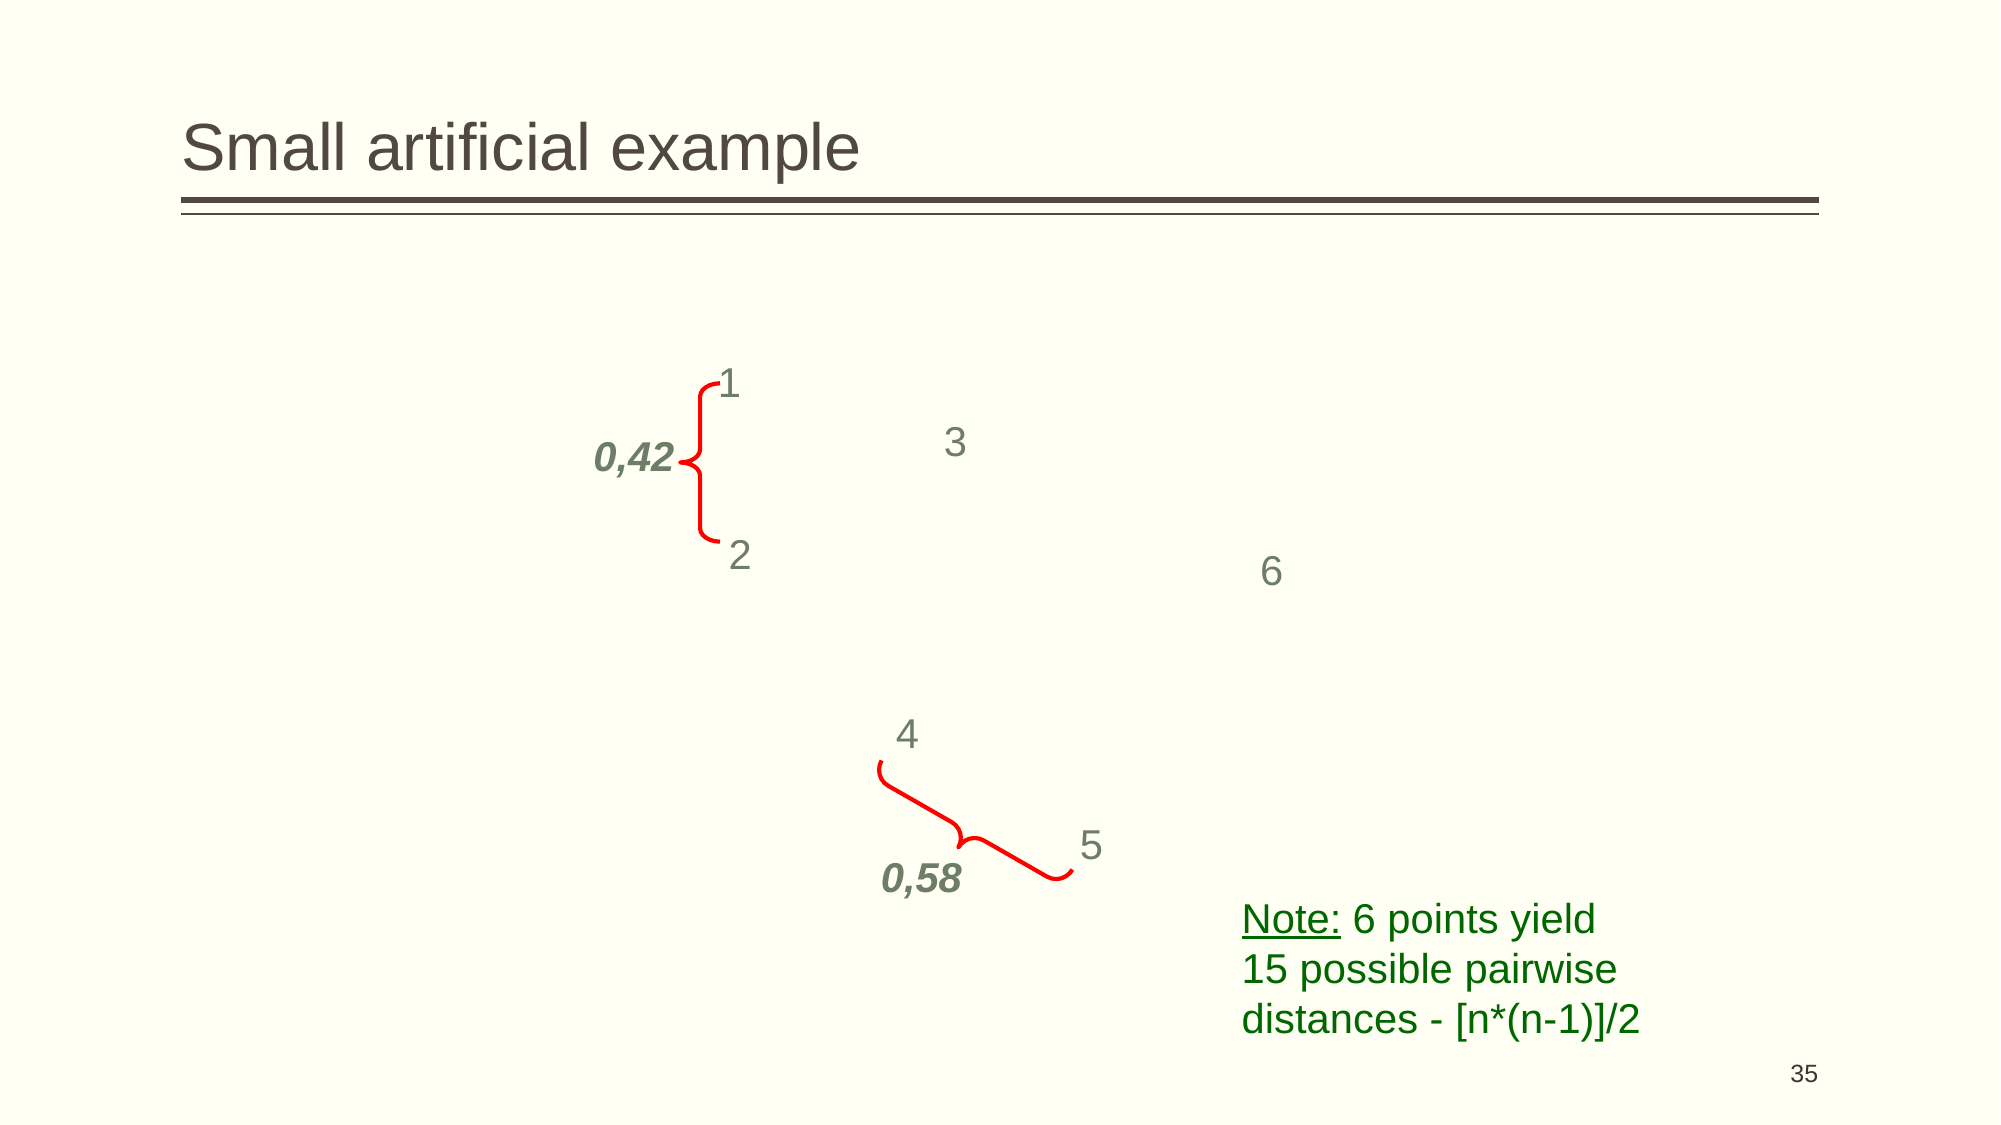

# Small artificial example
1

0,42

0,58
3
2
6
4
5
Note: 6 points yield
15 possible pairwise
distances - [n*(n-1)]/2
35